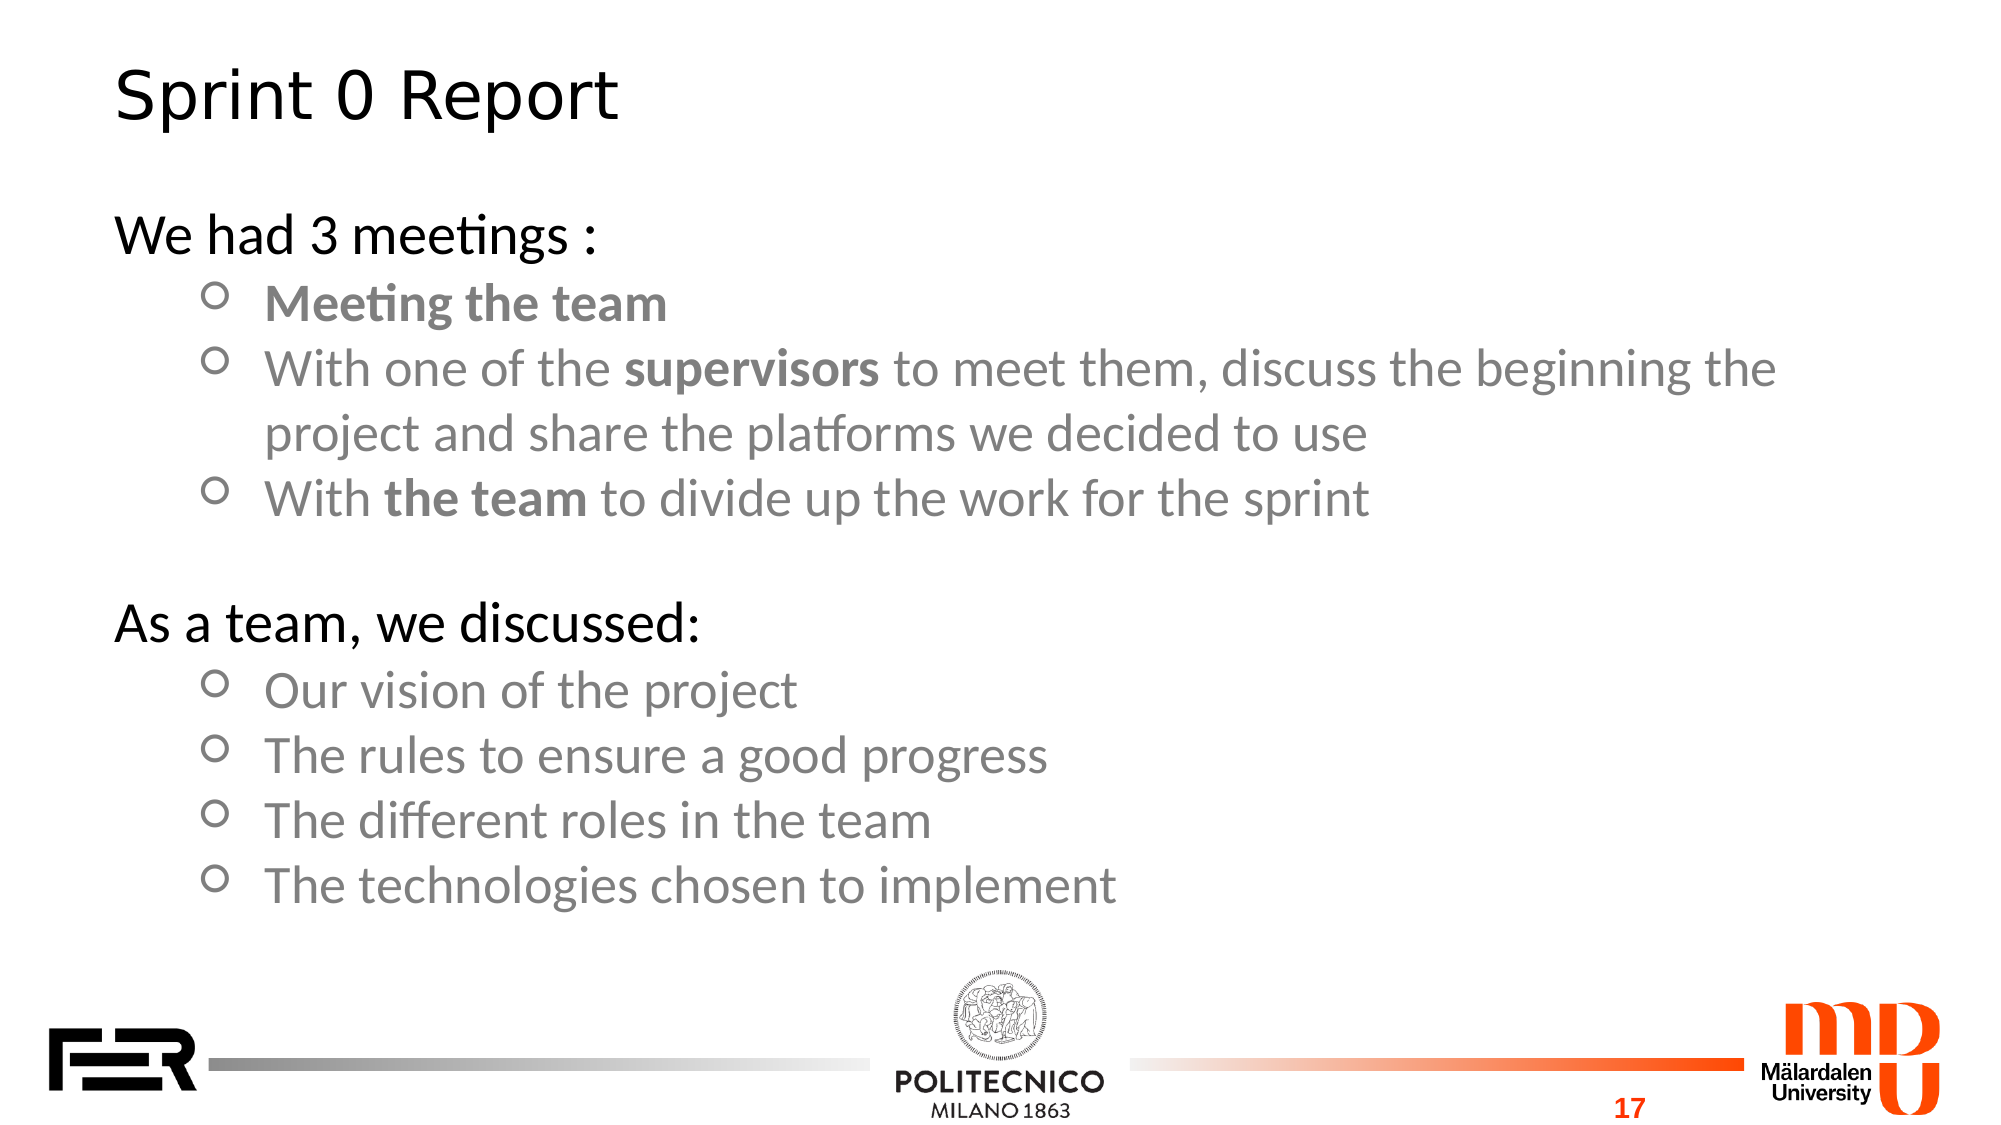

# Sprint 0 Report
We had 3 meetings :
Meeting the team
With one of the supervisors to meet them, discuss the beginning the project and share the platforms we decided to use
With the team to divide up the work for the sprint

As a team, we discussed:
Our vision of the project
The rules to ensure a good progress
The different roles in the team
The technologies chosen to implement
17